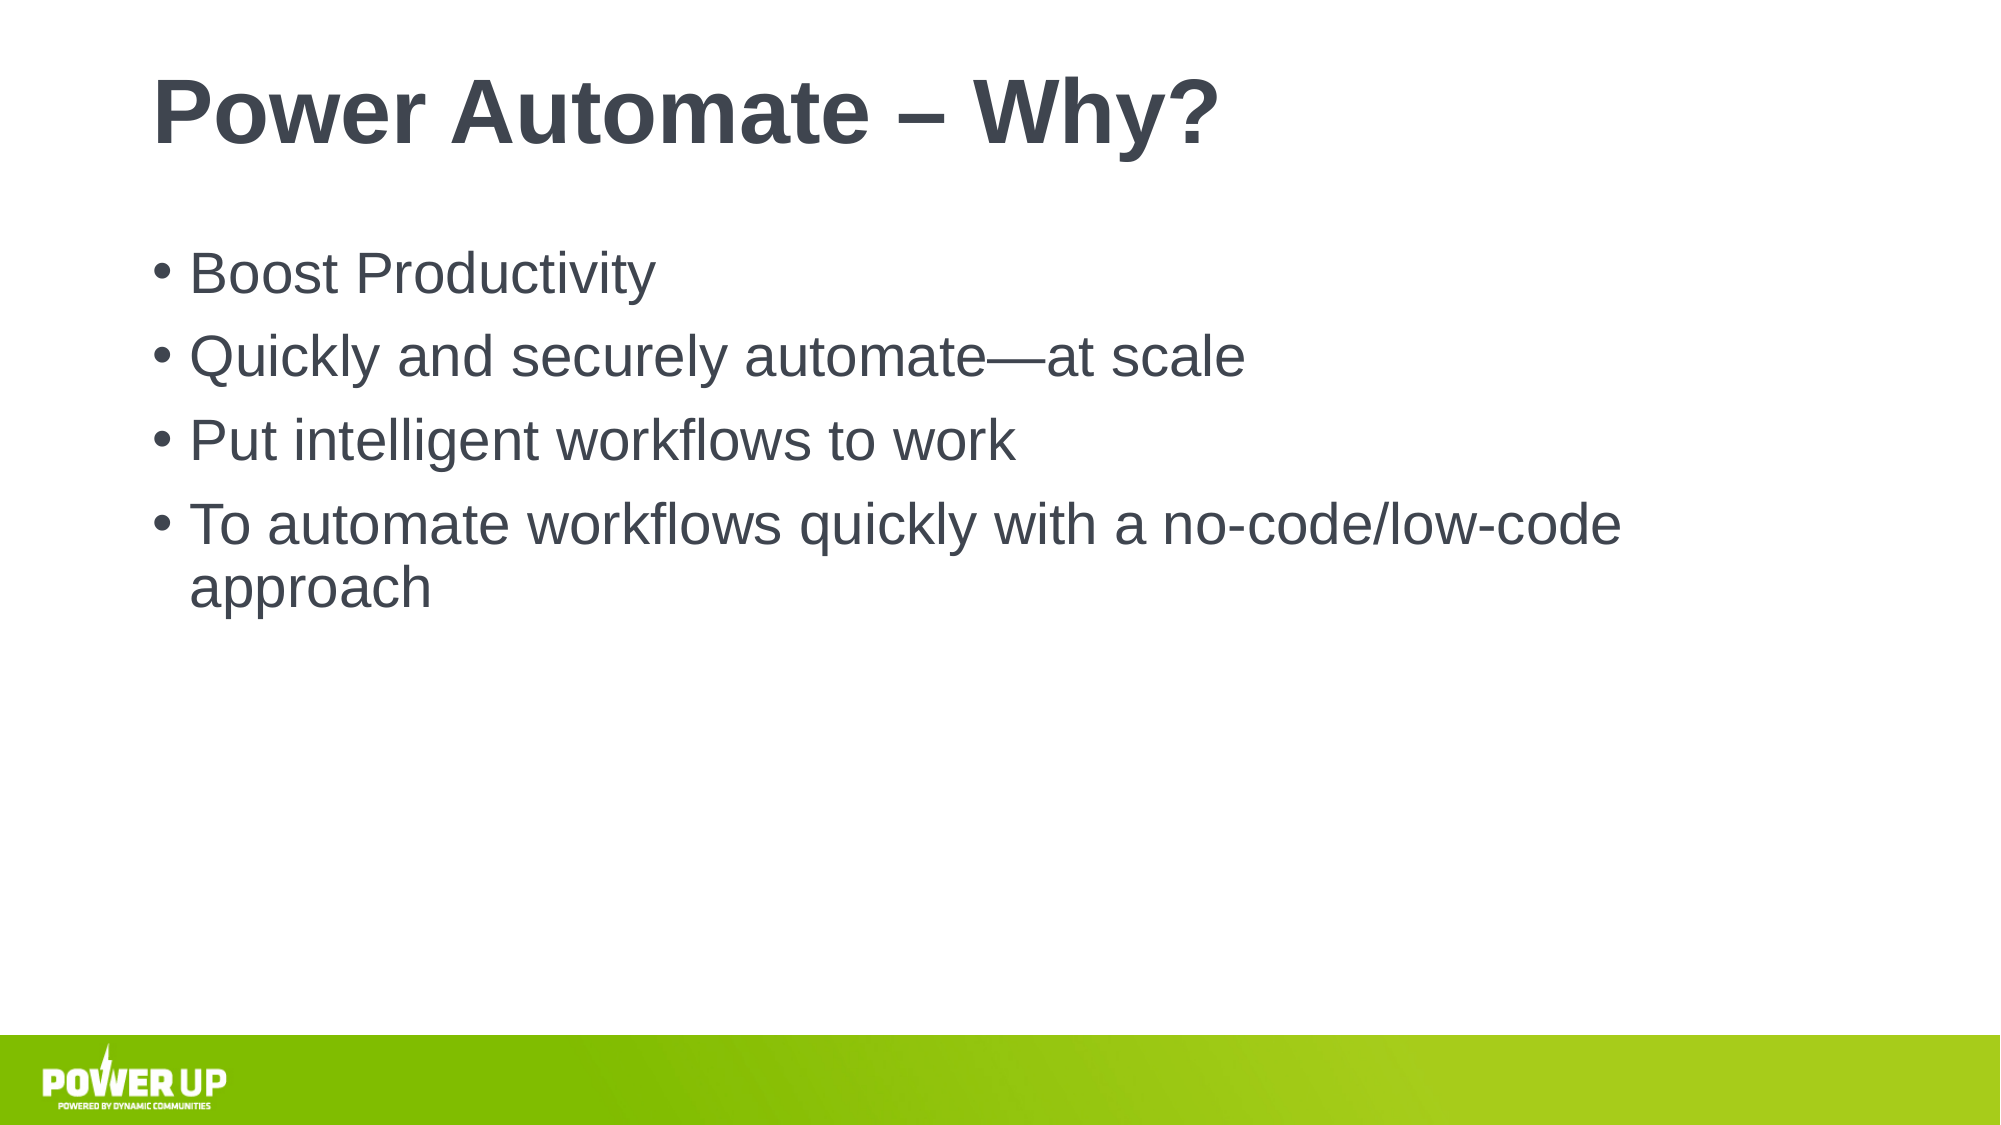

# Power Automate – Why?
Boost Productivity
Quickly and securely automate—at scale
Put intelligent workflows to work
To automate workflows quickly with a no-code/low-code approach